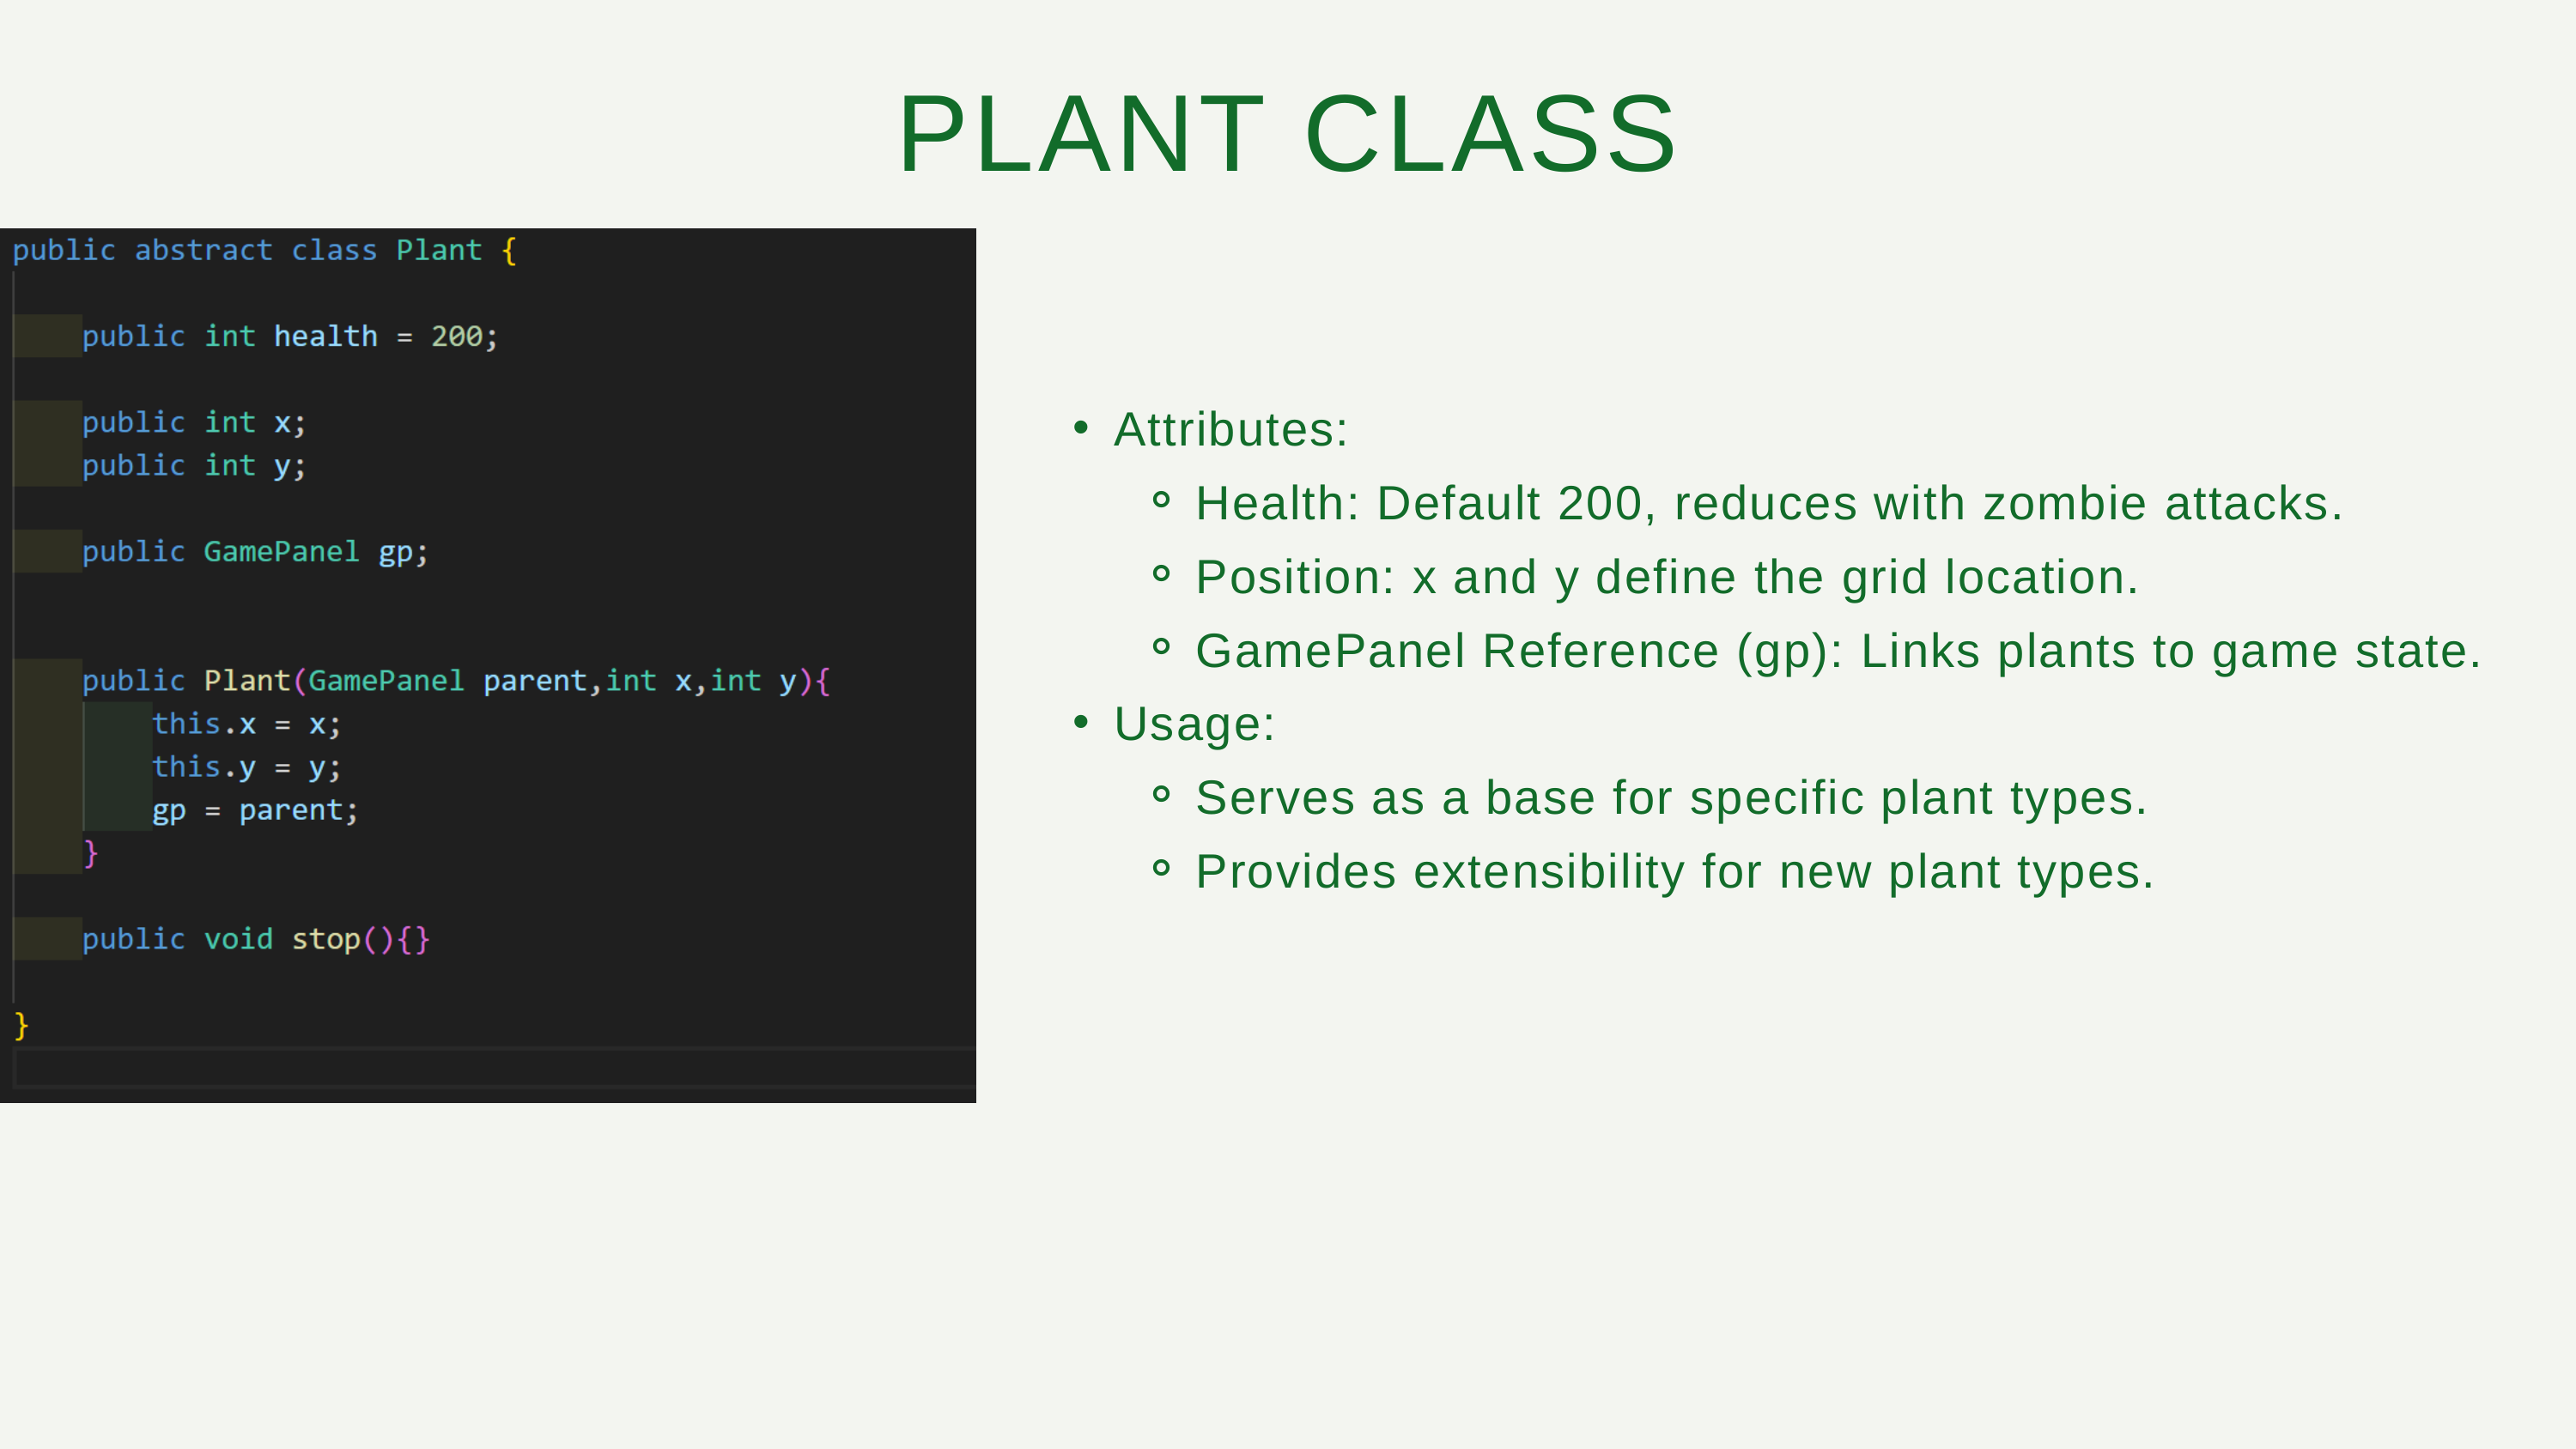

PLANT CLASS

Attributes:
Health: Default 200, reduces with zombie attacks.
Position: x and y define the grid location.
GamePanel Reference (gp): Links plants to game state.
Usage:
Serves as a base for specific plant types.
Provides extensibility for new plant types.